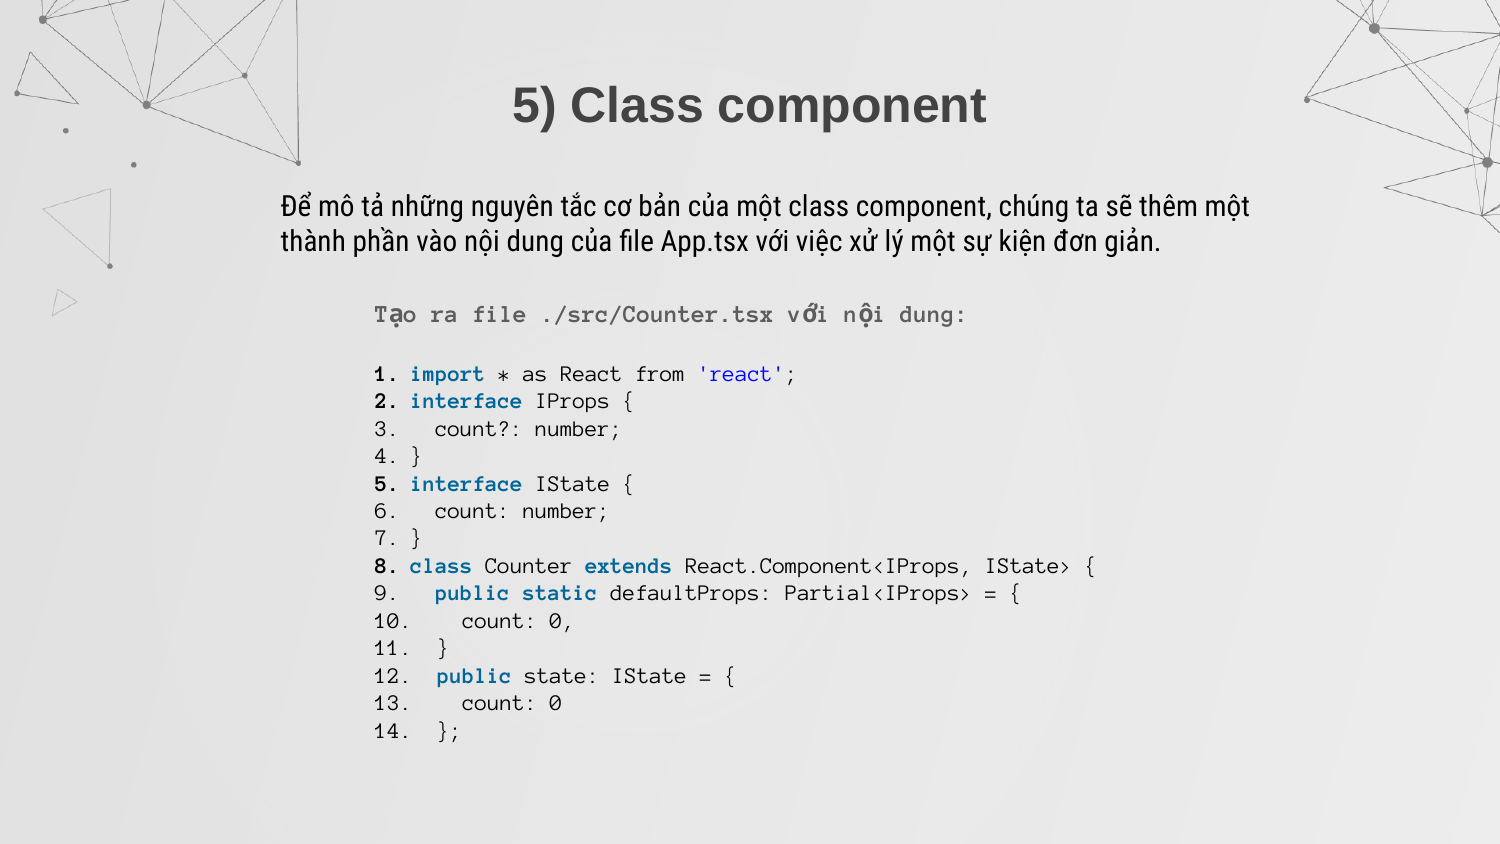

# 5) Class component
Để mô tả những nguyên tắc cơ bản của một class component, chúng ta sẽ thêm một thành phần vào nội dung của file App.tsx với việc xử lý một sự kiện đơn giản.
Tạo ra file ./src/Counter.tsx với nội dung:
import * as React from 'react';
interface IProps {
  count?: number;
}
interface IState {
  count: number;
}
class Counter extends React.Component<IProps, IState> {
  public static defaultProps: Partial<IProps> = {
    count: 0,
  }
  public state: IState = {
    count: 0
  };